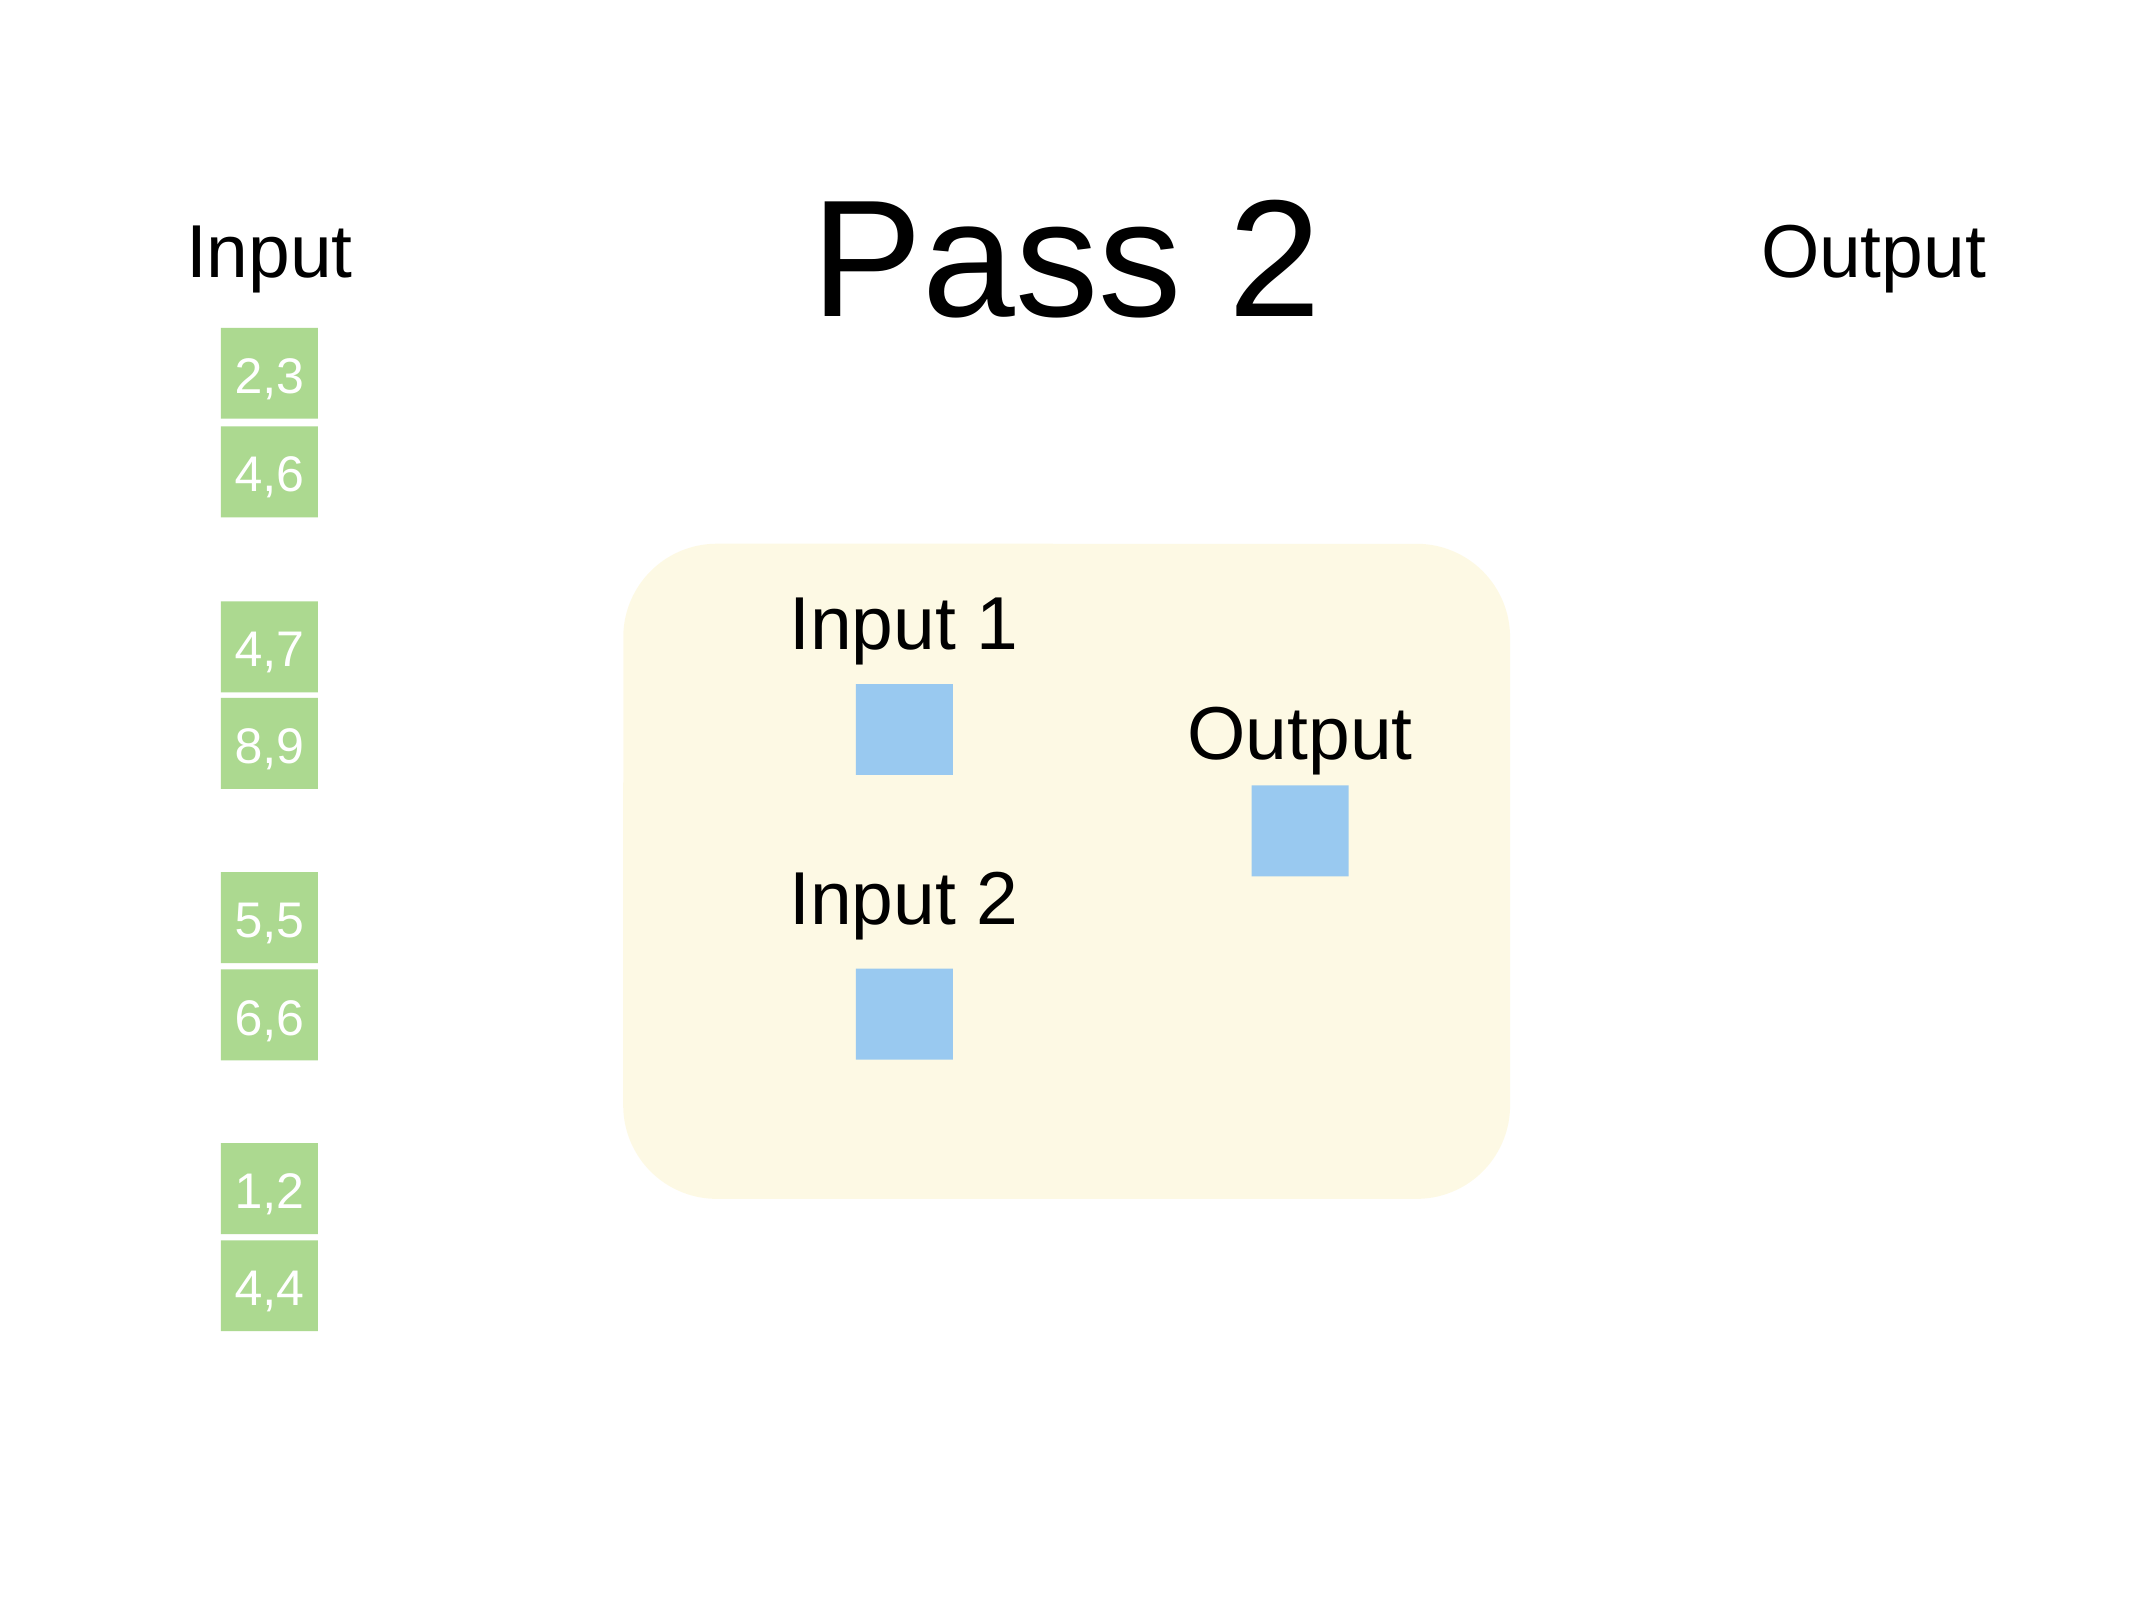

Pass 2
Input
Output
2,3
4,6

Input 1
4,7
Output

8,9

Input 2
5,5

6,6
1,2
4,4